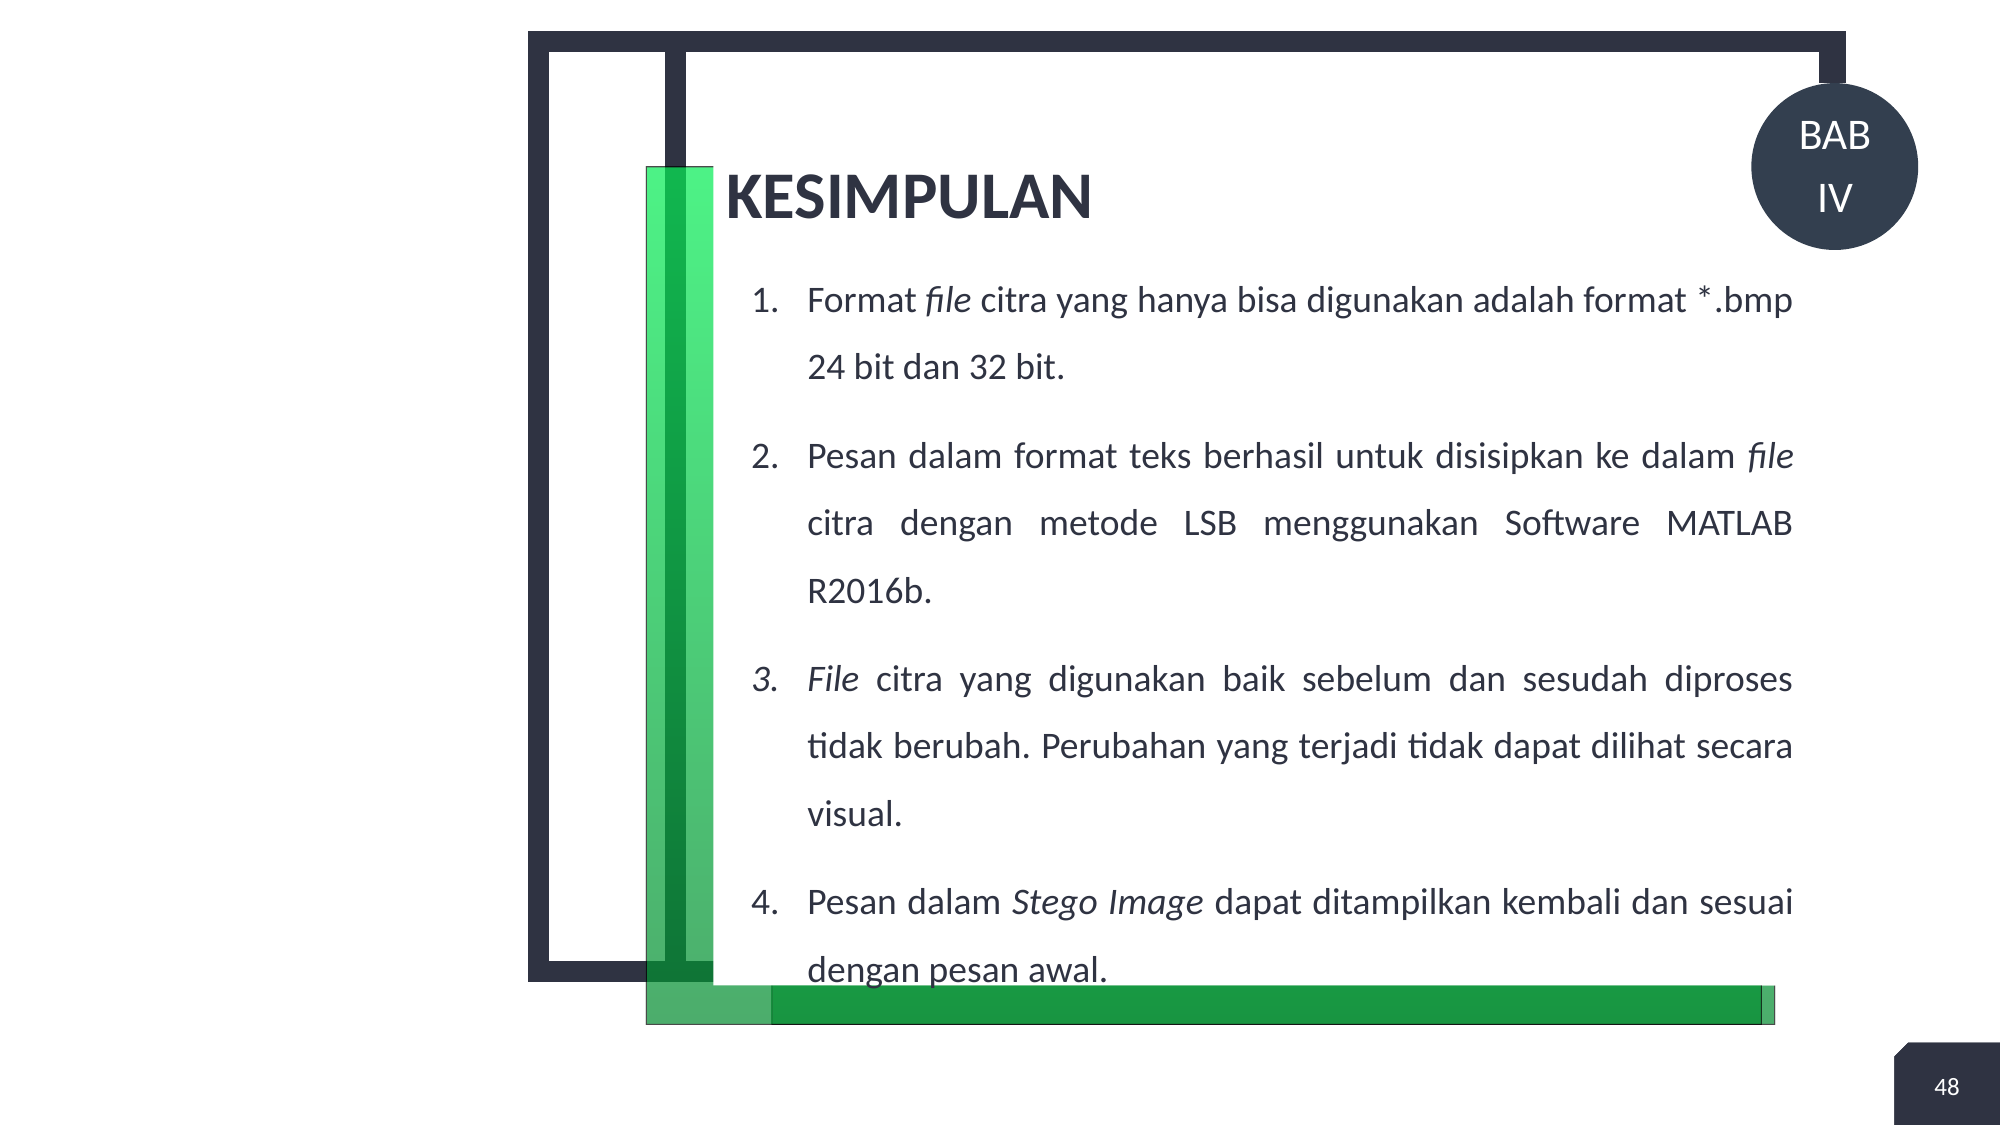

2

+

BAB
IV
# KESIMPULAN
Format file citra yang hanya bisa digunakan adalah format *.bmp 24 bit dan 32 bit.
Pesan dalam format teks berhasil untuk disisipkan ke dalam file citra dengan metode LSB menggunakan Software MATLAB R2016b.
File citra yang digunakan baik sebelum dan sesudah diproses tidak berubah. Perubahan yang terjadi tidak dapat dilihat secara visual.
Pesan dalam Stego Image dapat ditampilkan kembali dan sesuai dengan pesan awal.

48